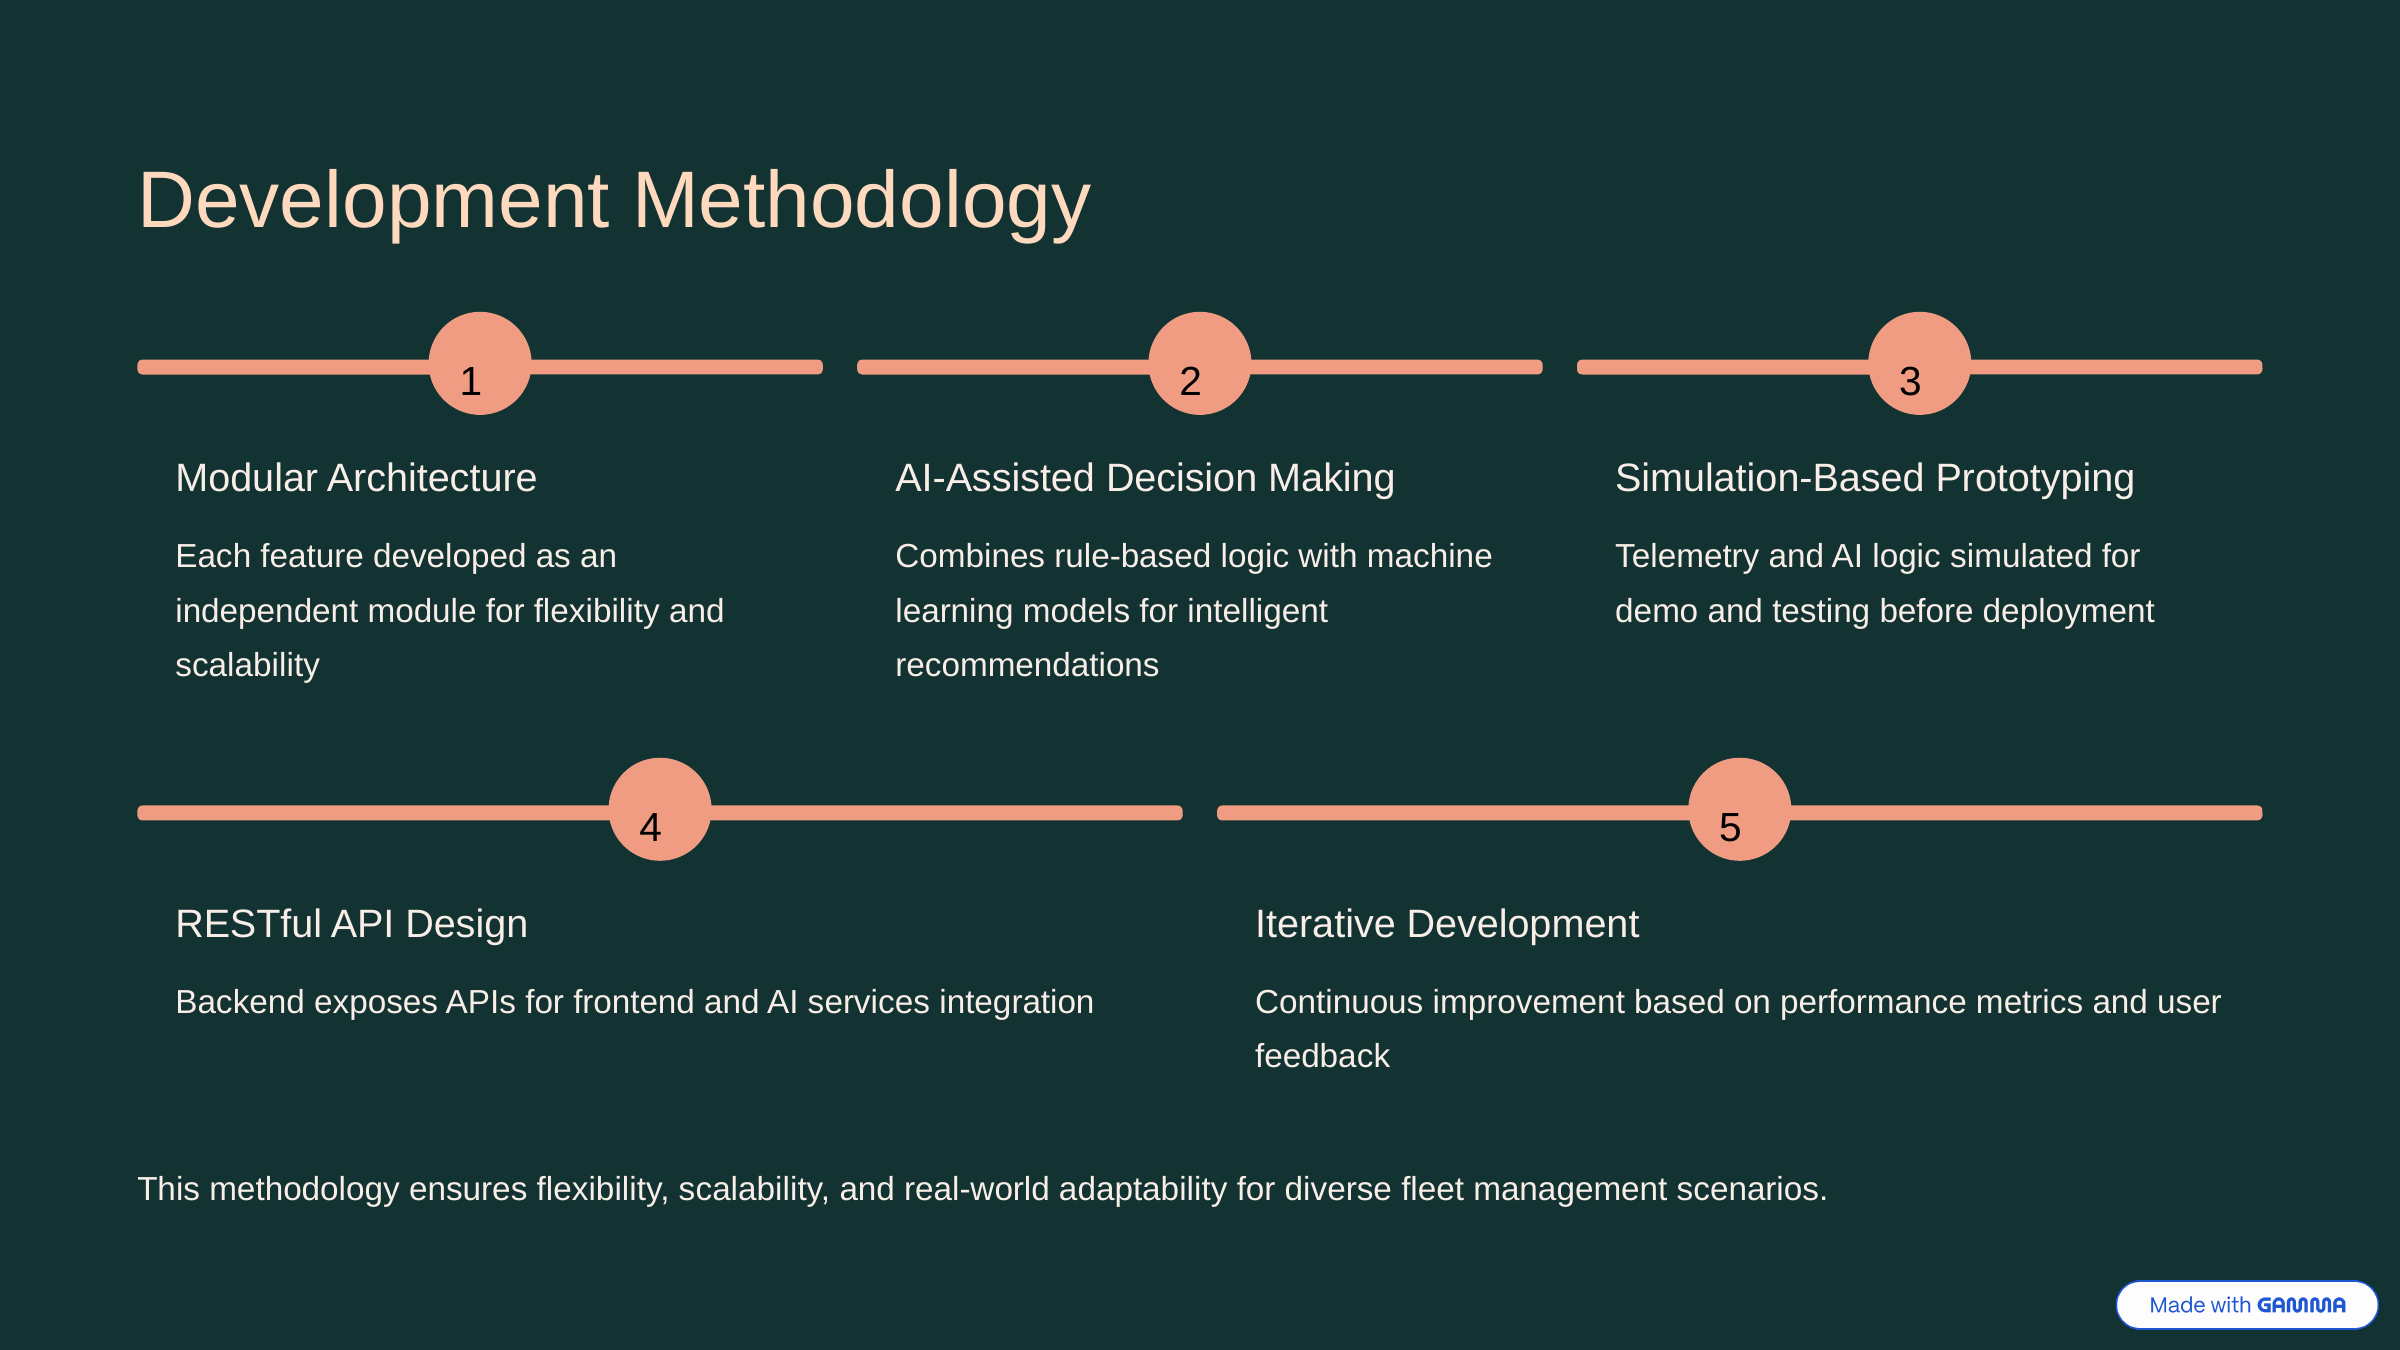

Development Methodology

1
2
3

Modular Architecture
AI-Assisted Decision Making
Simulation-Based Prototyping
Each feature developed as an independent module for flexibility and scalability
Combines rule-based logic with machine learning models for intelligent recommendations
Telemetry and AI logic simulated for demo and testing before deployment

4
5

RESTful API Design
Iterative Development
Backend exposes APIs for frontend and AI services integration
Continuous improvement based on performance metrics and user feedback
This methodology ensures flexibility, scalability, and real-world adaptability for diverse fleet management scenarios.